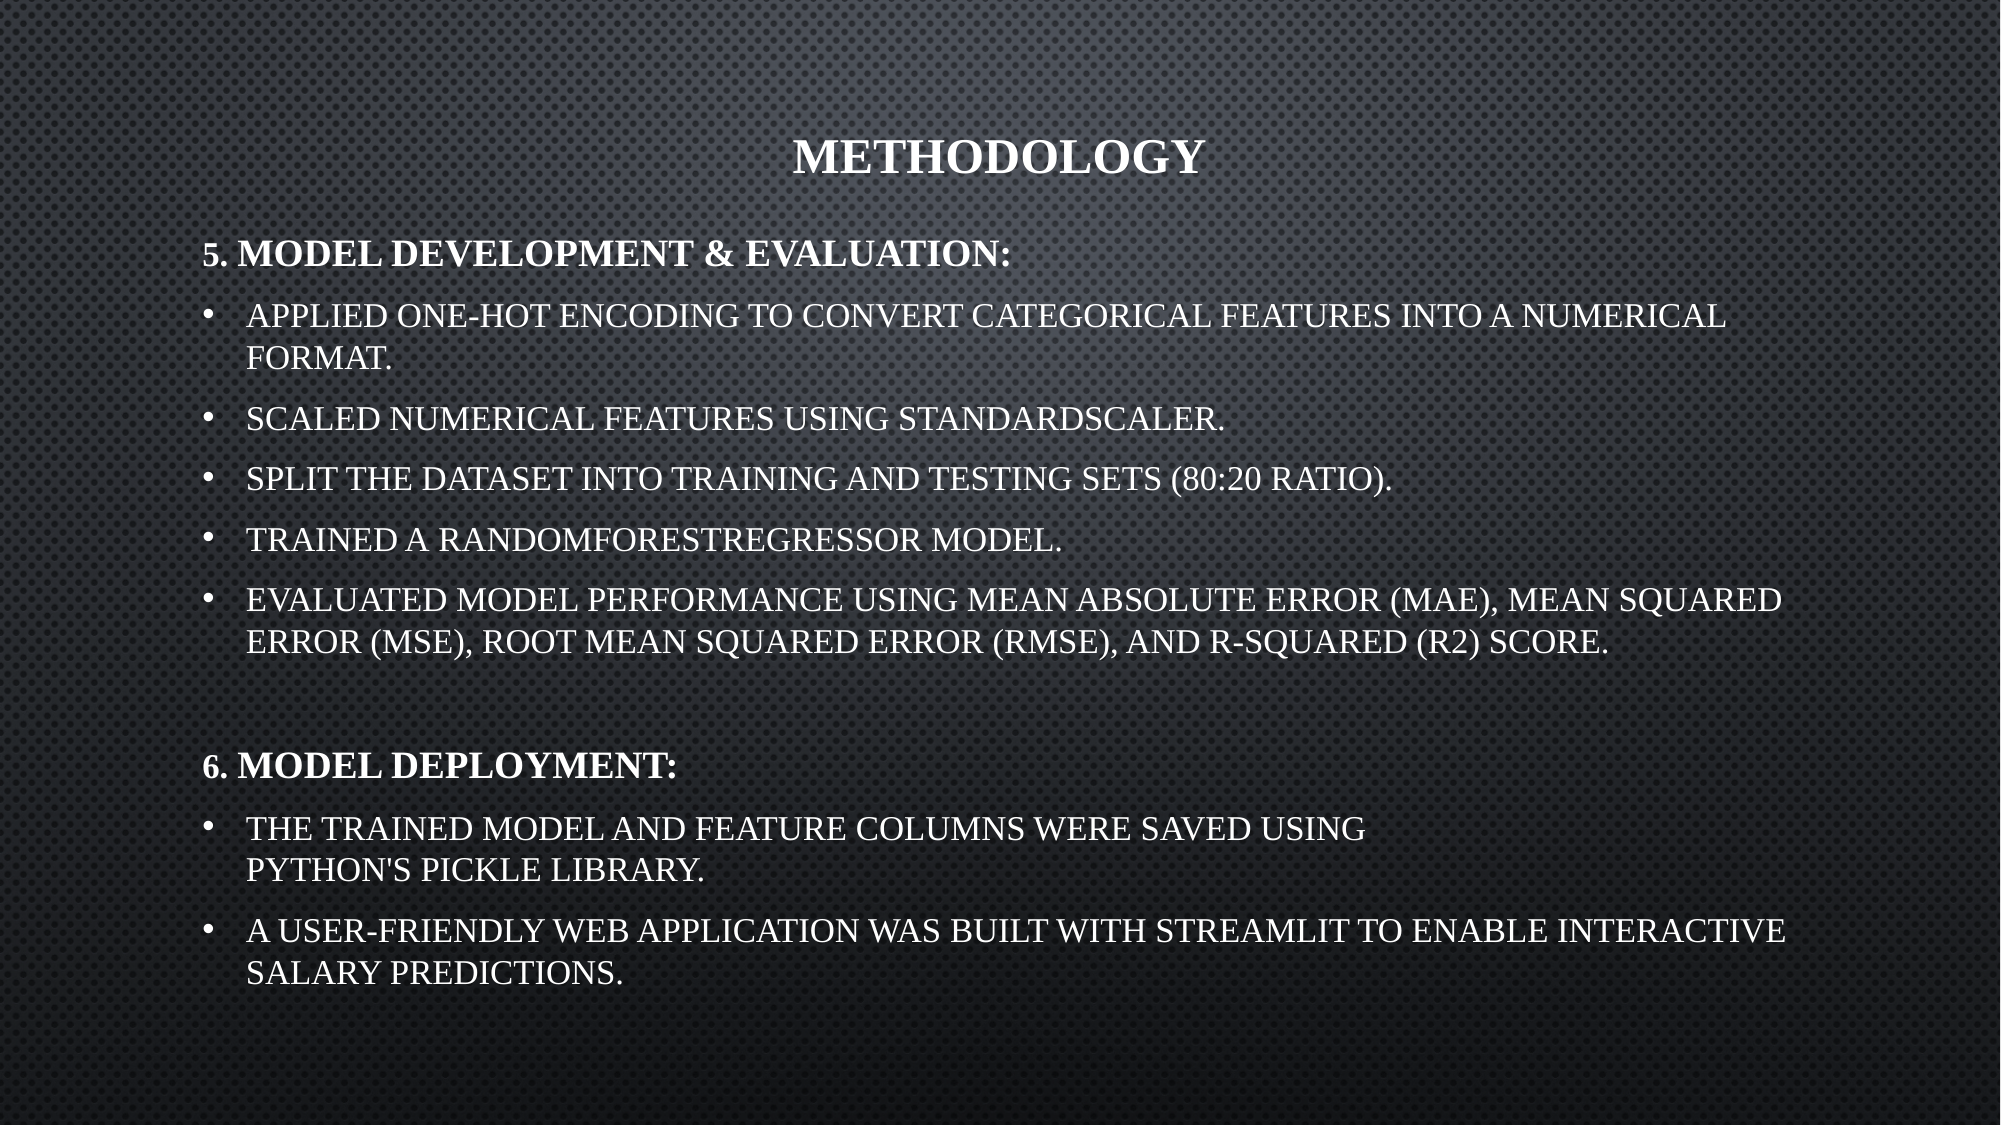

# METHODOLOGY
5. Model Development & Evaluation:
Applied One-Hot Encoding to convert categorical features into a numerical format.
Scaled numerical features using StandardScaler.
Split the dataset into training and testing sets (80:20 ratio).
Trained a RandomForestRegressor model.
Evaluated model performance using Mean Absolute Error (MAE), Mean Squared Error (MSE), Root Mean Squared Error (RMSE), and R-squared (R2) score.

6. Model Deployment:
The trained model and feature columns were saved using Python's pickle library.
A user-friendly web application was built with Streamlit to enable interactive salary predictions.